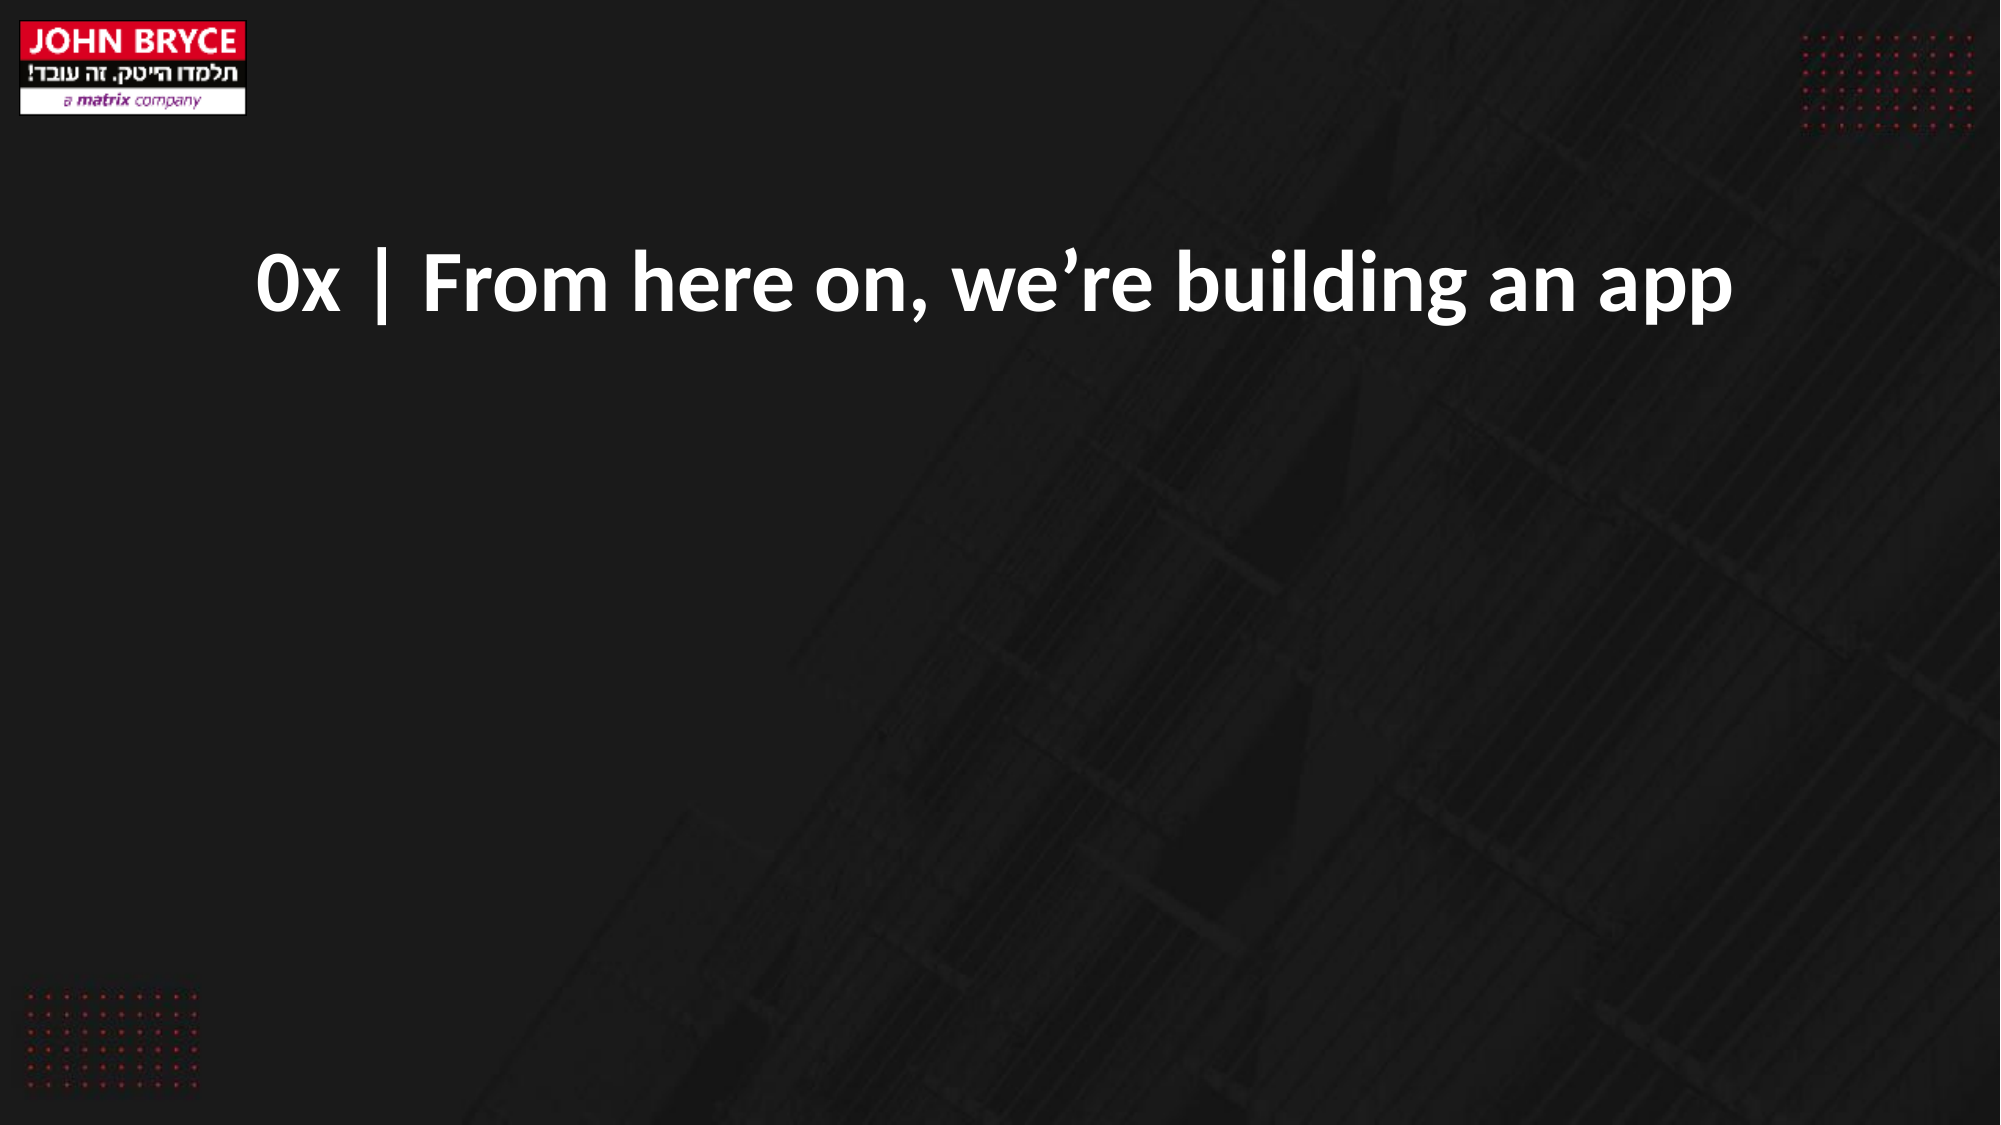

0x | From here on, we’re building an app